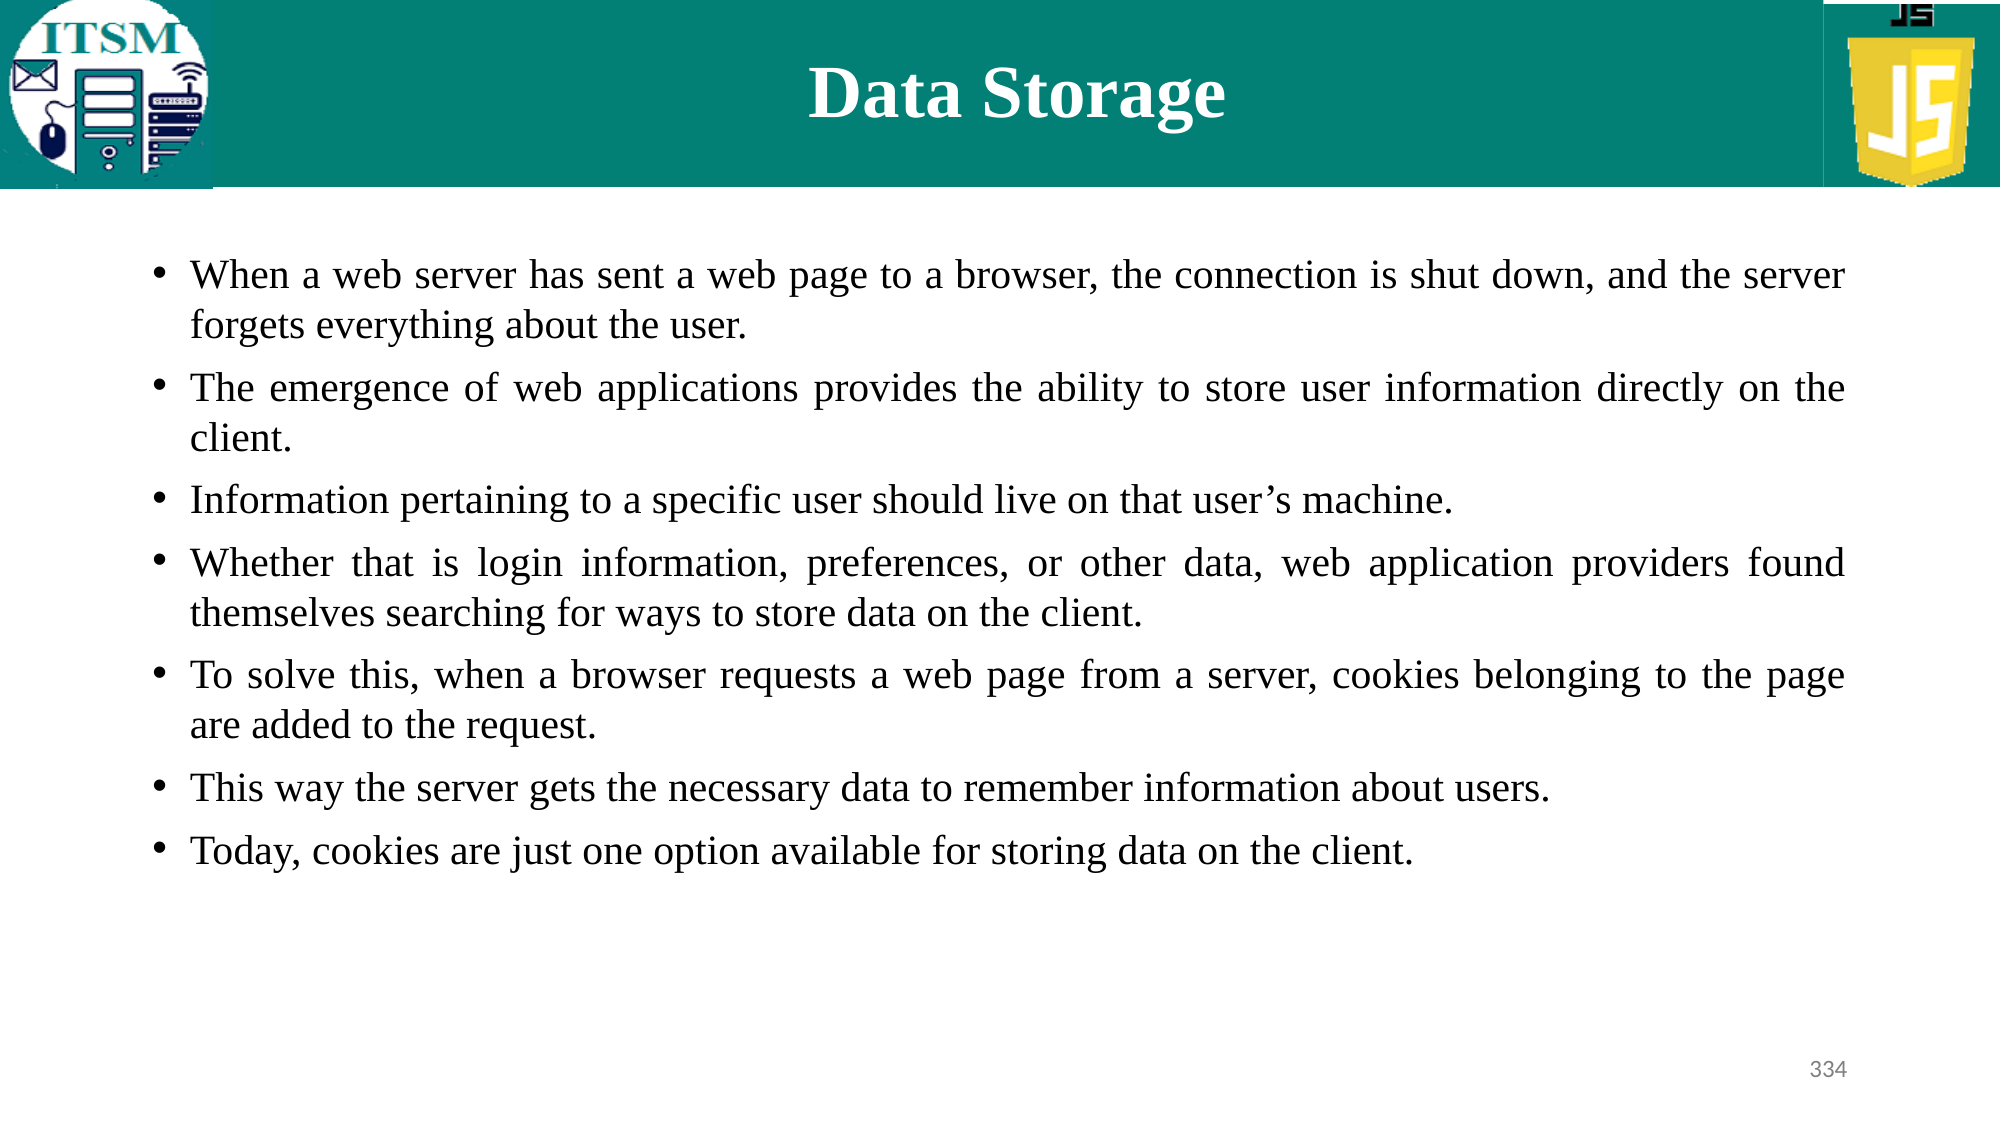

# Data Storage
When a web server has sent a web page to a browser, the connection is shut down, and the server forgets everything about the user.
The emergence of web applications provides the ability to store user information directly on the client.
Information pertaining to a specific user should live on that user’s machine.
Whether that is login information, preferences, or other data, web application providers found themselves searching for ways to store data on the client.
To solve this, when a browser requests a web page from a server, cookies belonging to the page are added to the request.
This way the server gets the necessary data to remember information about users.
Today, cookies are just one option available for storing data on the client.
334